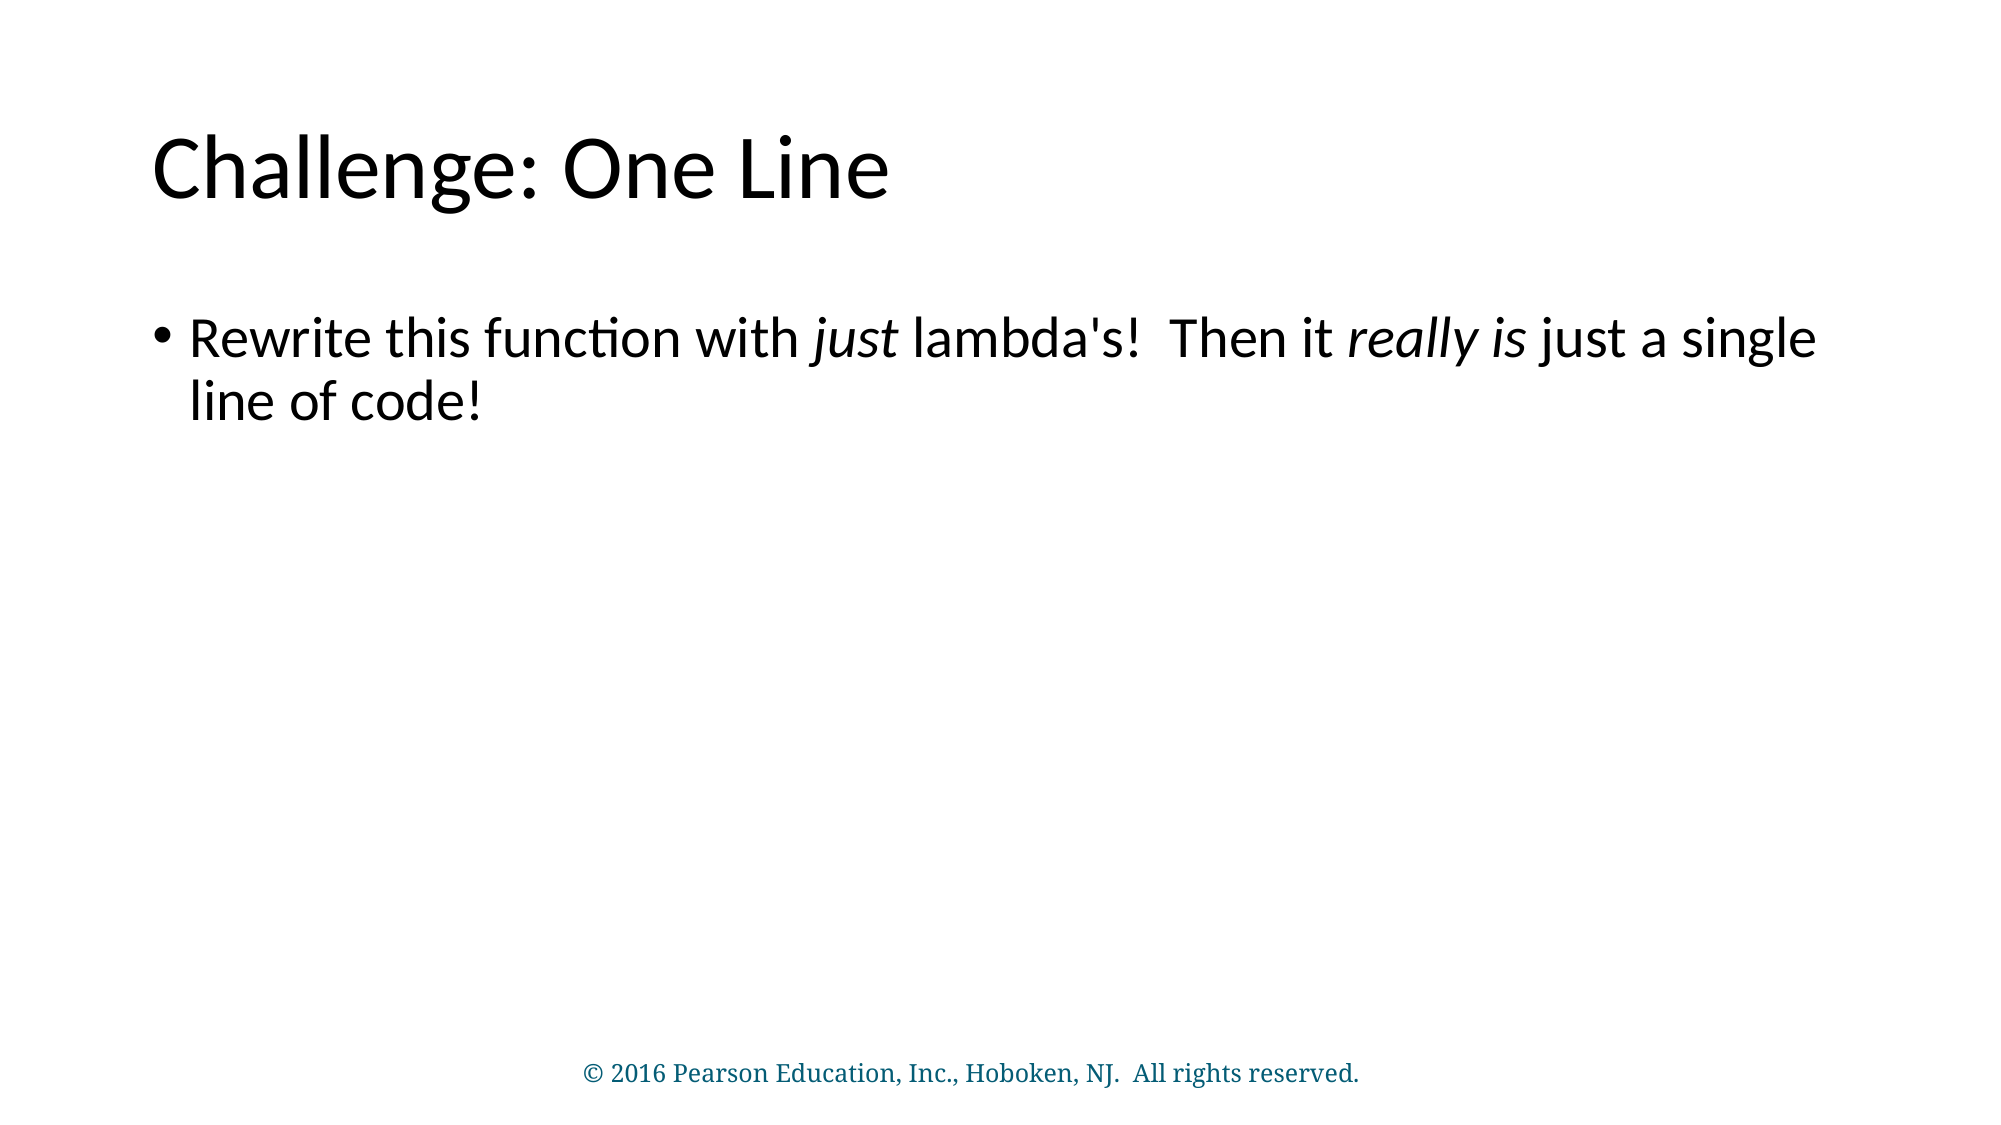

# Challenge: One Line
Rewrite this function with just lambda's!  Then it really is just a single line of code!

© 2016 Pearson Education, Inc., Hoboken, NJ.  All rights reserved.